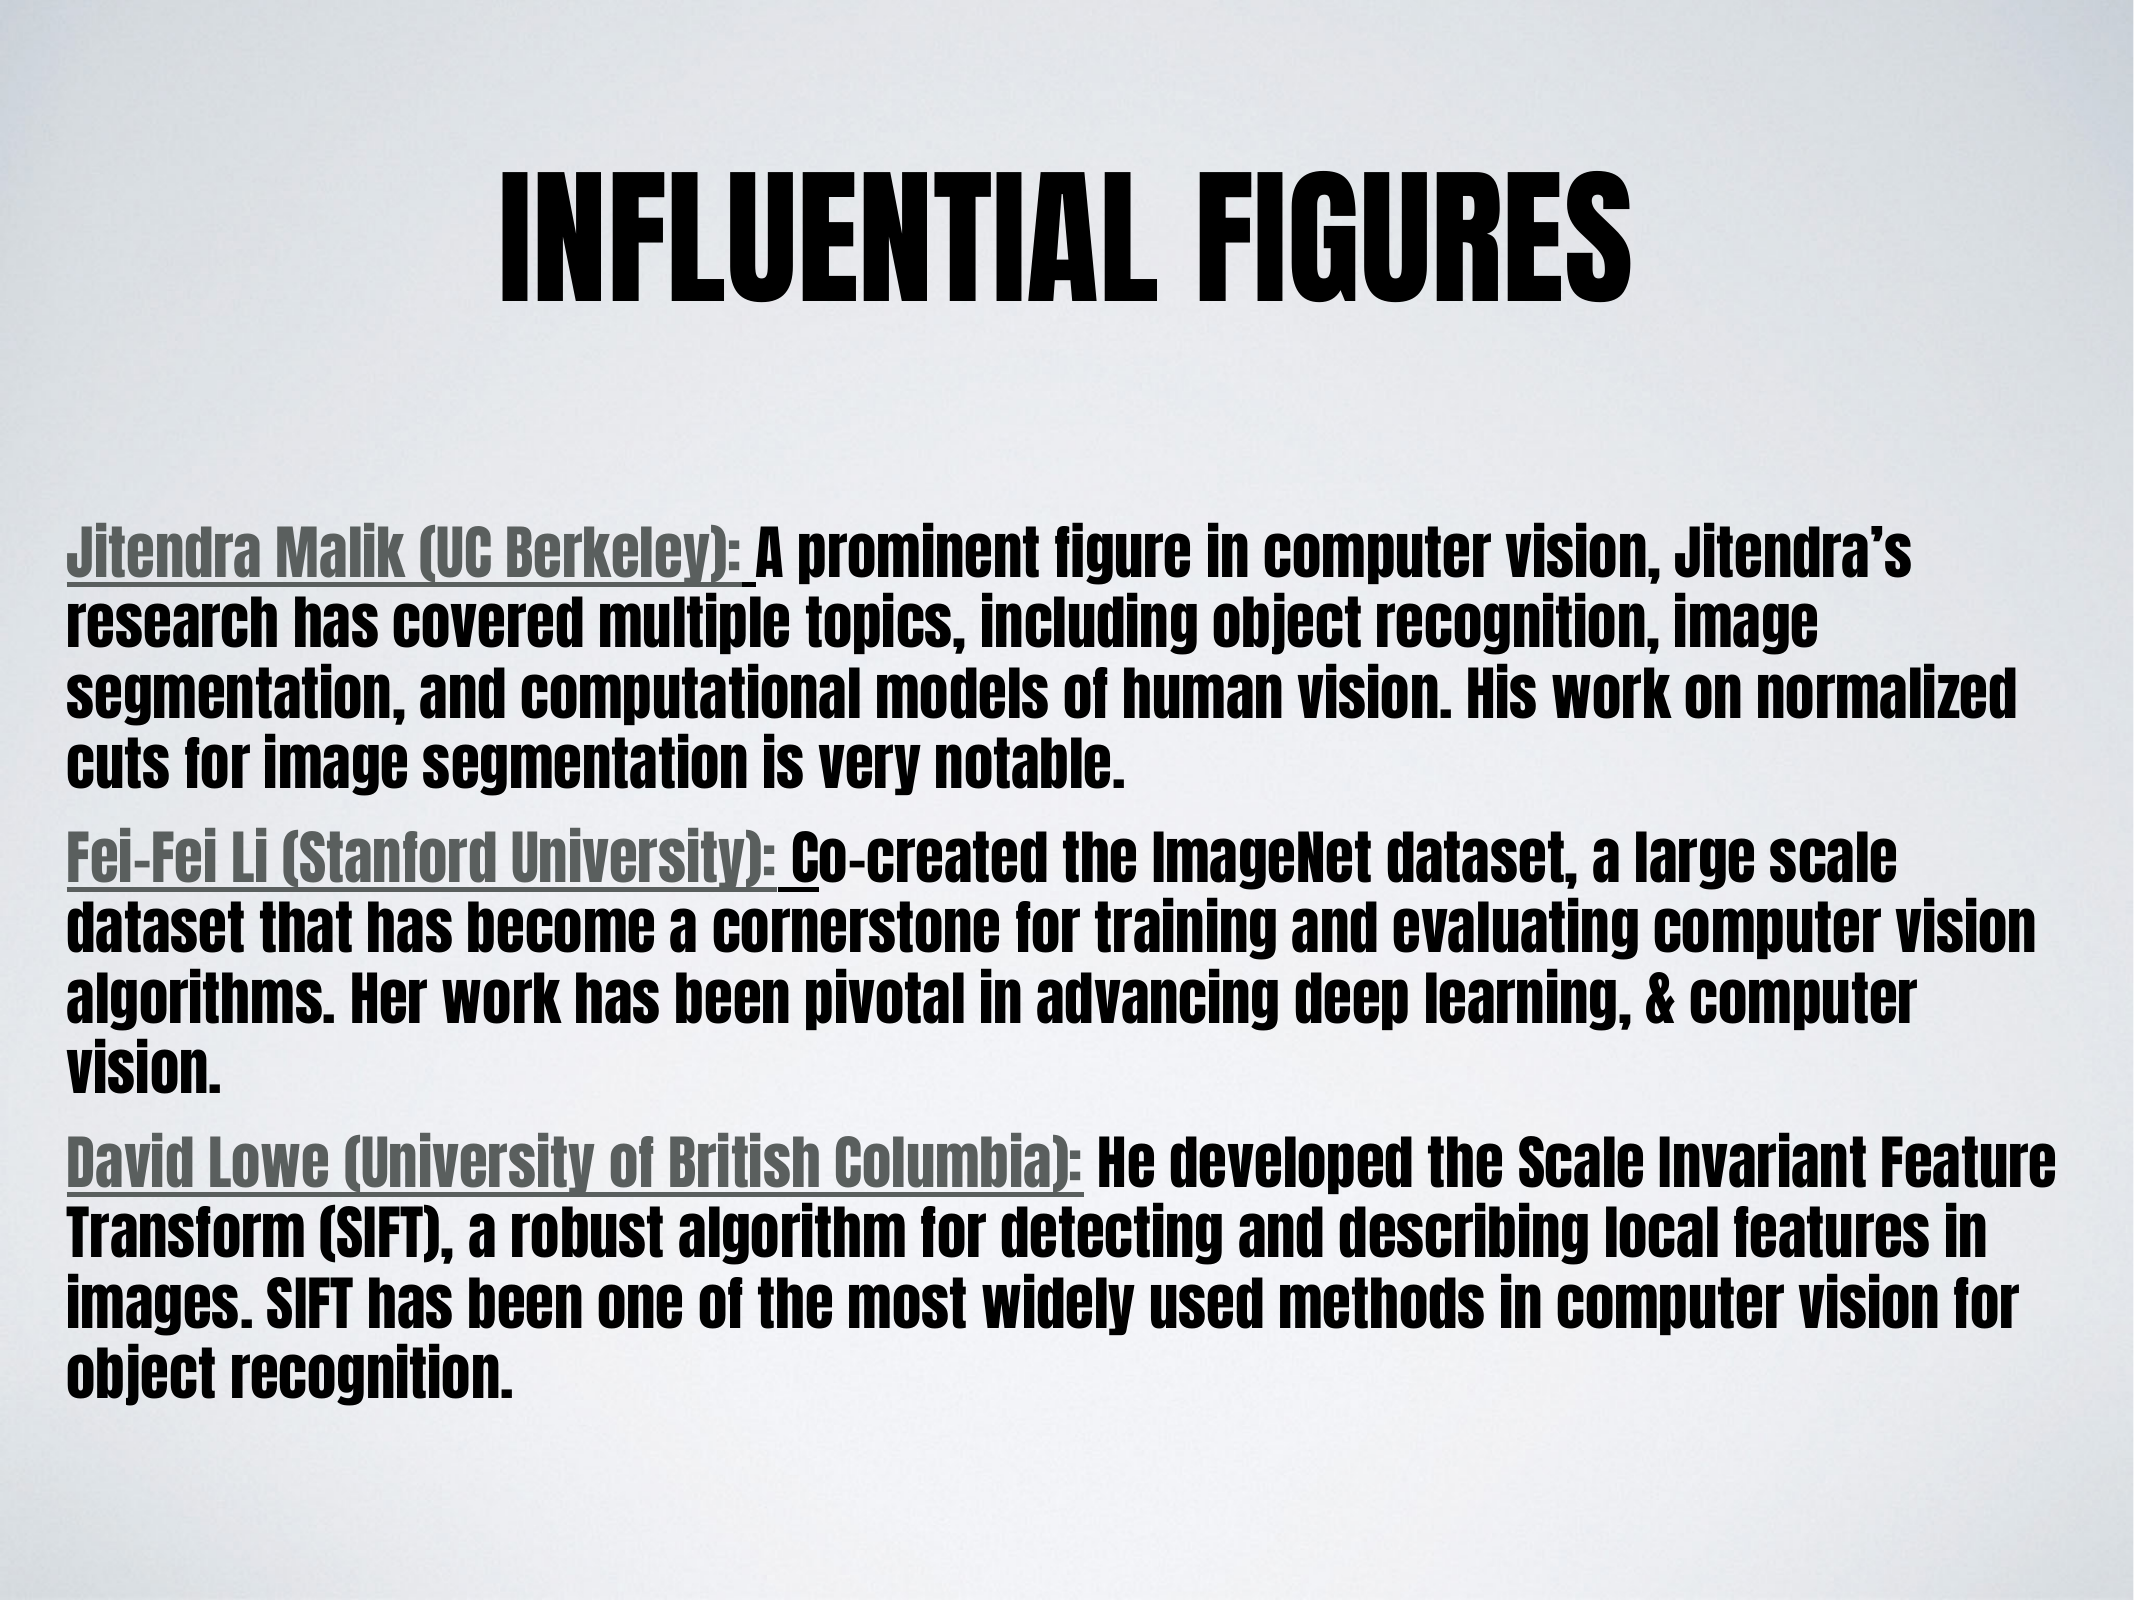

# Influential Figures
Jitendra Malik (UC Berkeley): A prominent figure in computer vision, Jitendra’s research has covered multiple topics, including object recognition, image segmentation, and computational models of human vision. His work on normalized cuts for image segmentation is very notable.
Fei-Fei Li (Stanford University): Co-created the ImageNet dataset, a large scale dataset that has become a cornerstone for training and evaluating computer vision algorithms. Her work has been pivotal in advancing deep learning, & computer vision.
David Lowe (University of British Columbia): He developed the Scale Invariant Feature Transform (SIFT), a robust algorithm for detecting and describing local features in images. SIFT has been one of the most widely used methods in computer vision for object recognition.